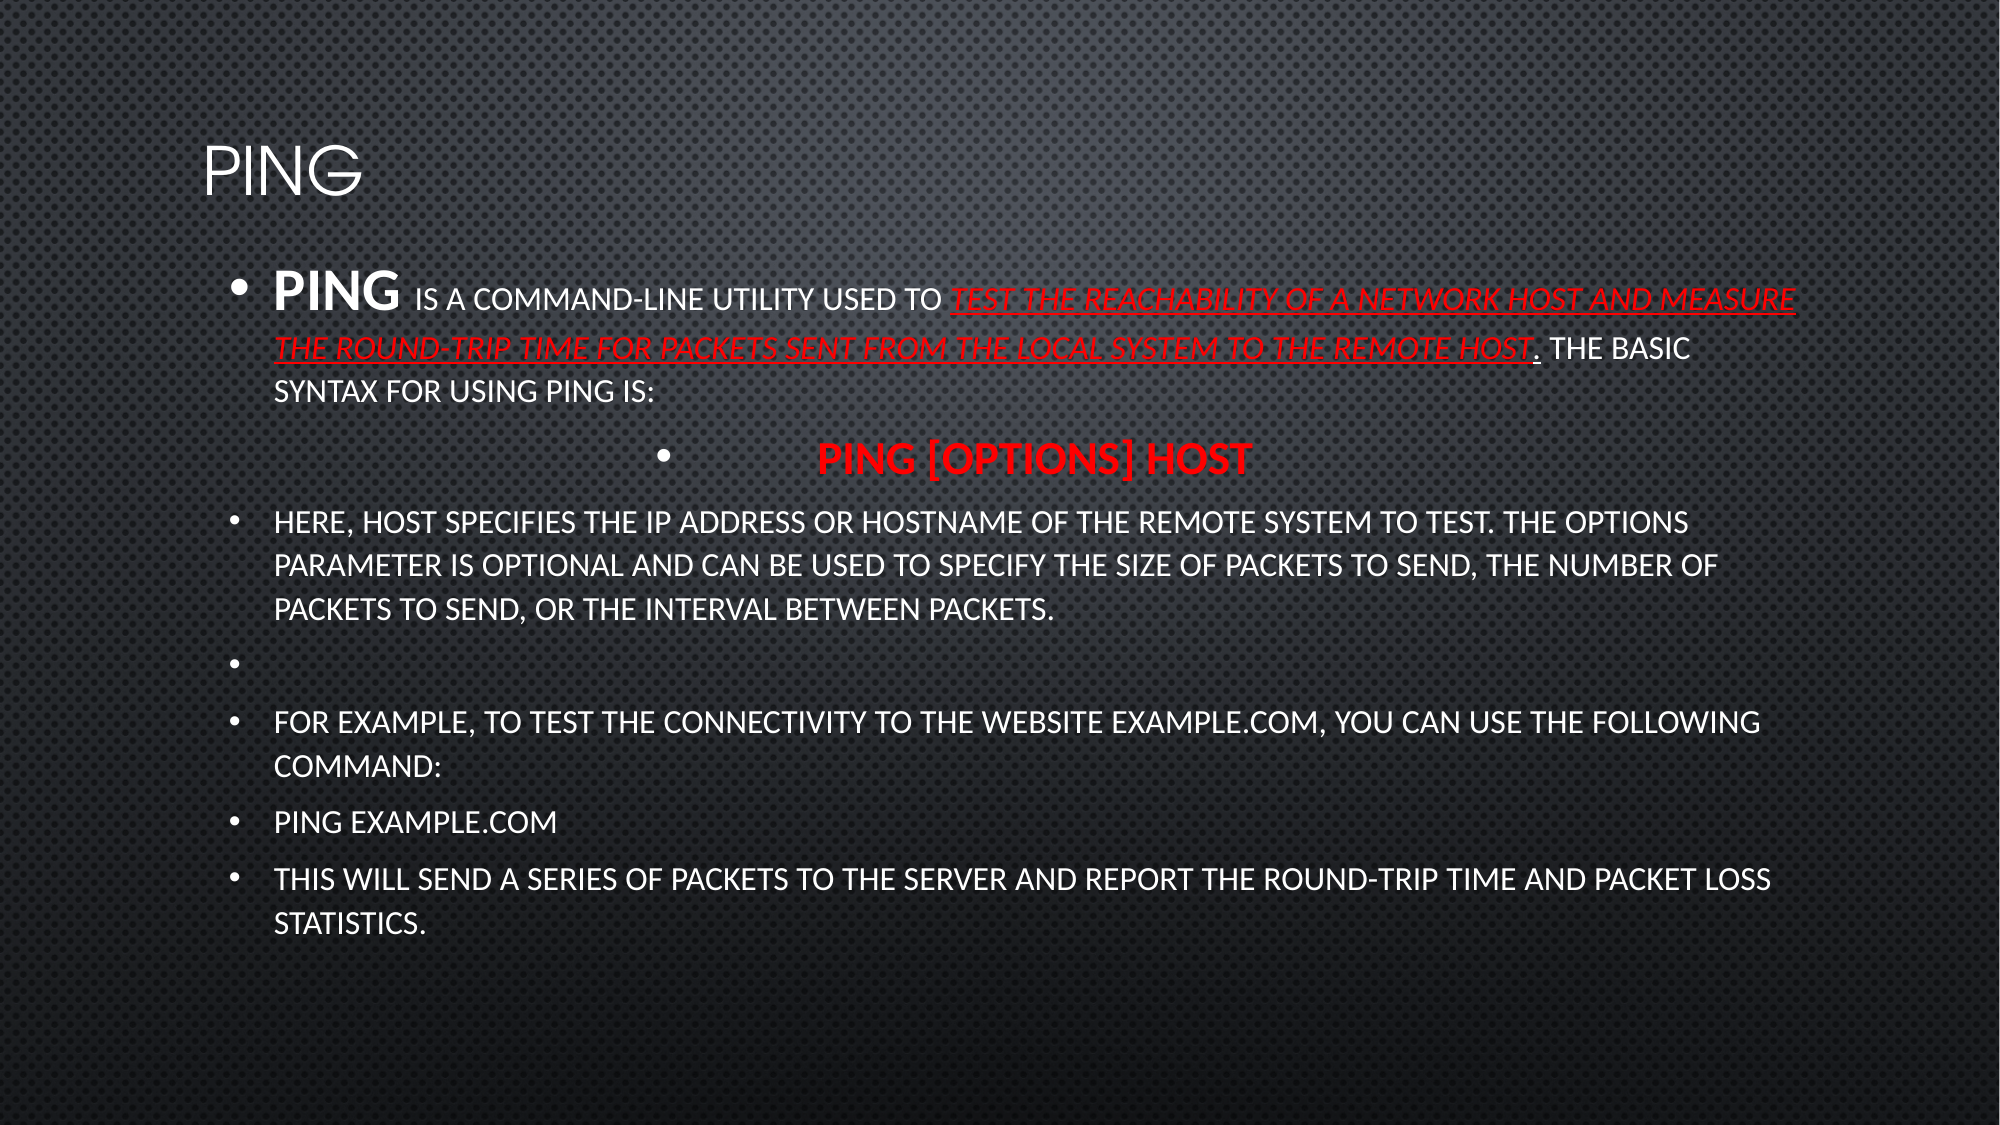

# ping
ping is a command-line utility used to test the reachability of a network host and measure the round-trip time for packets sent from the local system to the remote host. The basic syntax for using ping is:
ping [options] host
Here, host specifies the IP address or hostname of the remote system to test. The options parameter is optional and can be used to specify the size of packets to send, the number of packets to send, or the interval between packets.

For example, to test the connectivity to the website example.com, you can use the following command:
ping example.com
This will send a series of packets to the server and report the round-trip time and packet loss statistics.